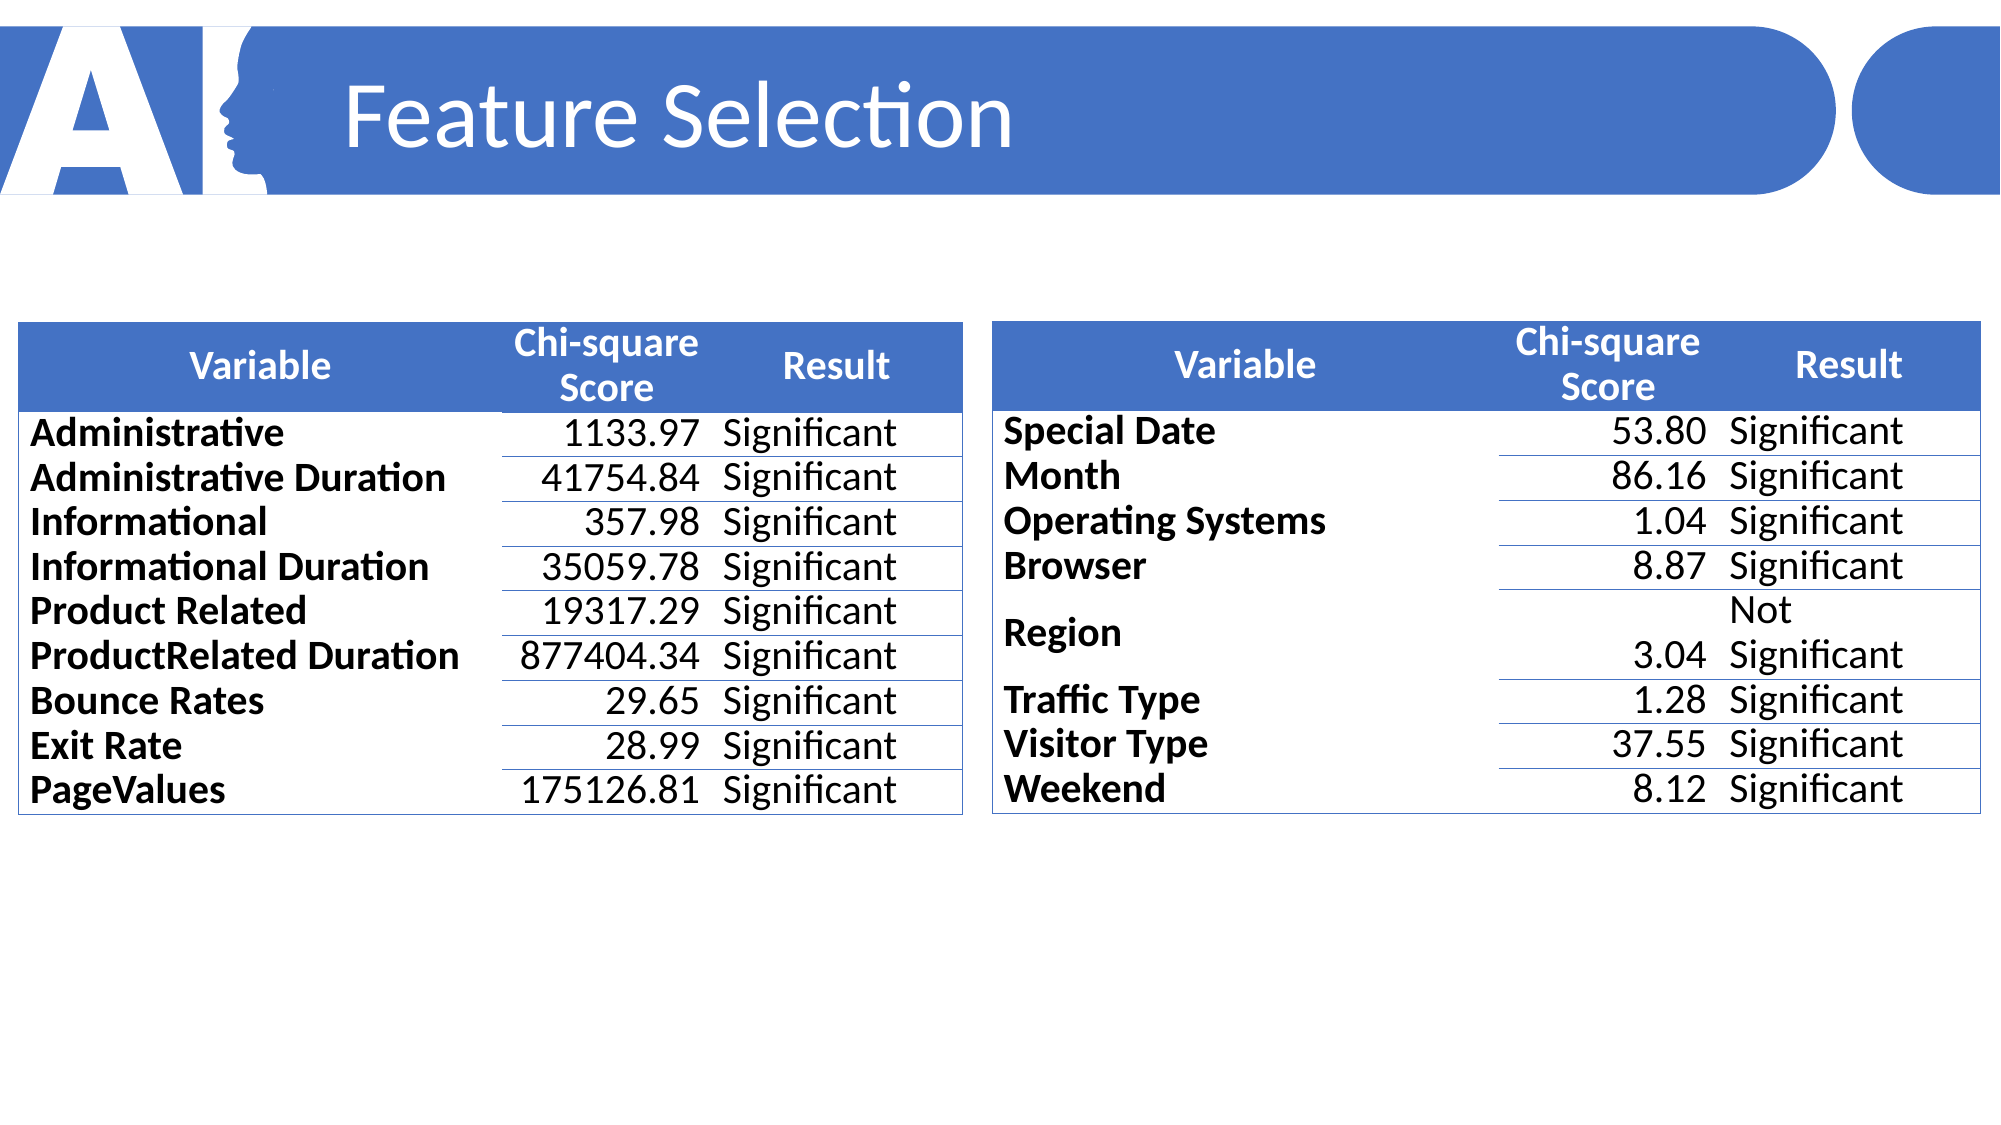

Feature Selection
| Variable | Chi-square Score | Result |
| --- | --- | --- |
| Special Date | 53.80 | Significant |
| Month | 86.16 | Significant |
| Operating Systems | 1.04 | Significant |
| Browser | 8.87 | Significant |
| Region | 3.04 | Not Significant |
| Traffic Type | 1.28 | Significant |
| Visitor Type | 37.55 | Significant |
| Weekend | 8.12 | Significant |
| Variable | Chi-square Score | Result |
| --- | --- | --- |
| Administrative | 1133.97 | Significant |
| Administrative Duration | 41754.84 | Significant |
| Informational | 357.98 | Significant |
| Informational Duration | 35059.78 | Significant |
| Product Related | 19317.29 | Significant |
| ProductRelated Duration | 877404.34 | Significant |
| Bounce Rates | 29.65 | Significant |
| Exit Rate | 28.99 | Significant |
| PageValues | 175126.81 | Significant |